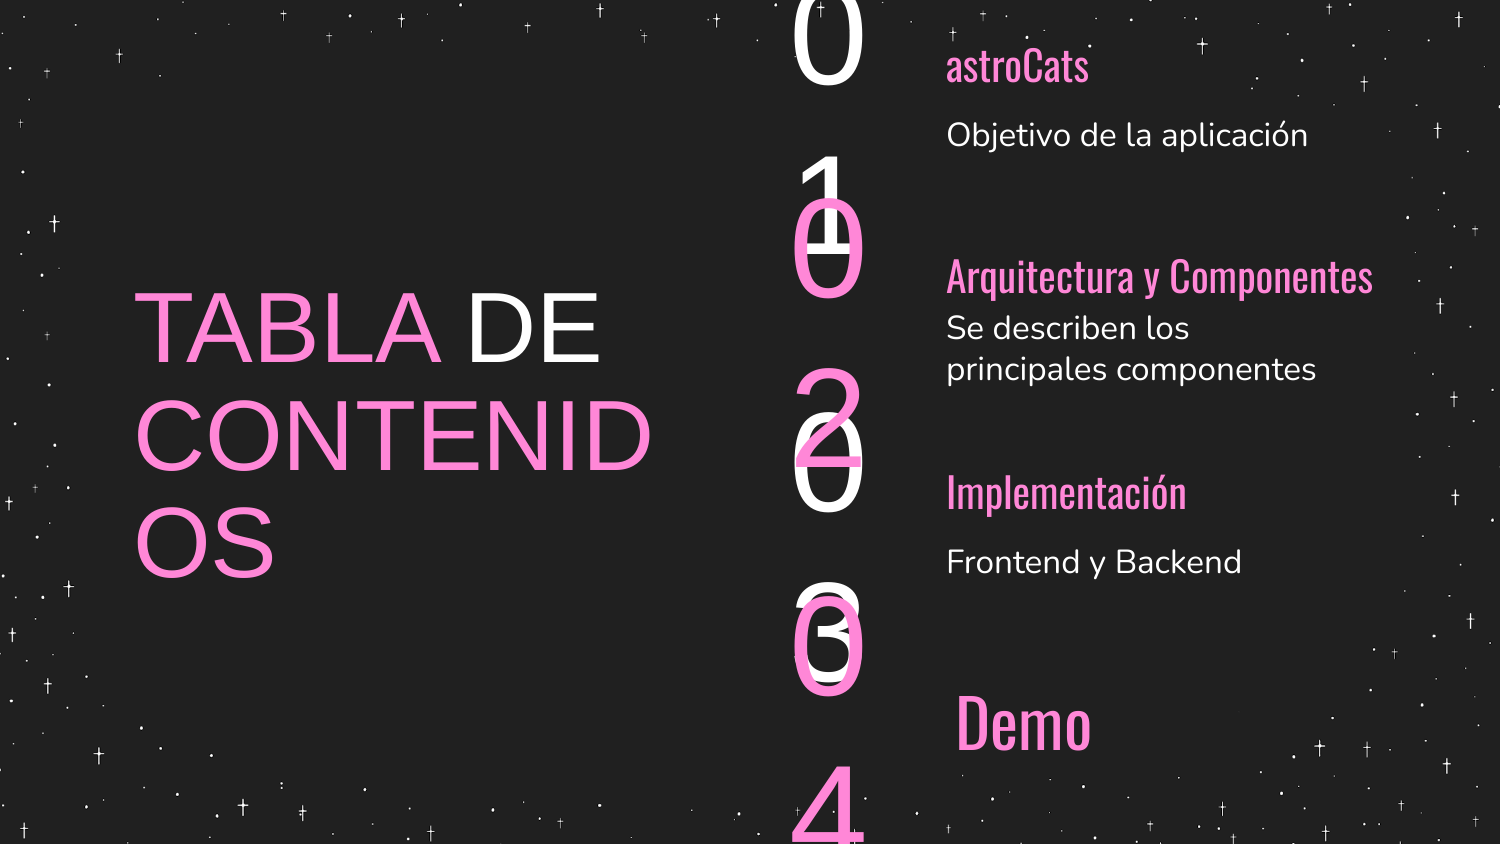

astroCats
01
Objetivo de la aplicación
Arquitectura y Componentes
02
Se describen los principales componentes
# TABLA DE CONTENIDOS
Implementación
03
Frontend y Backend
04
Demo